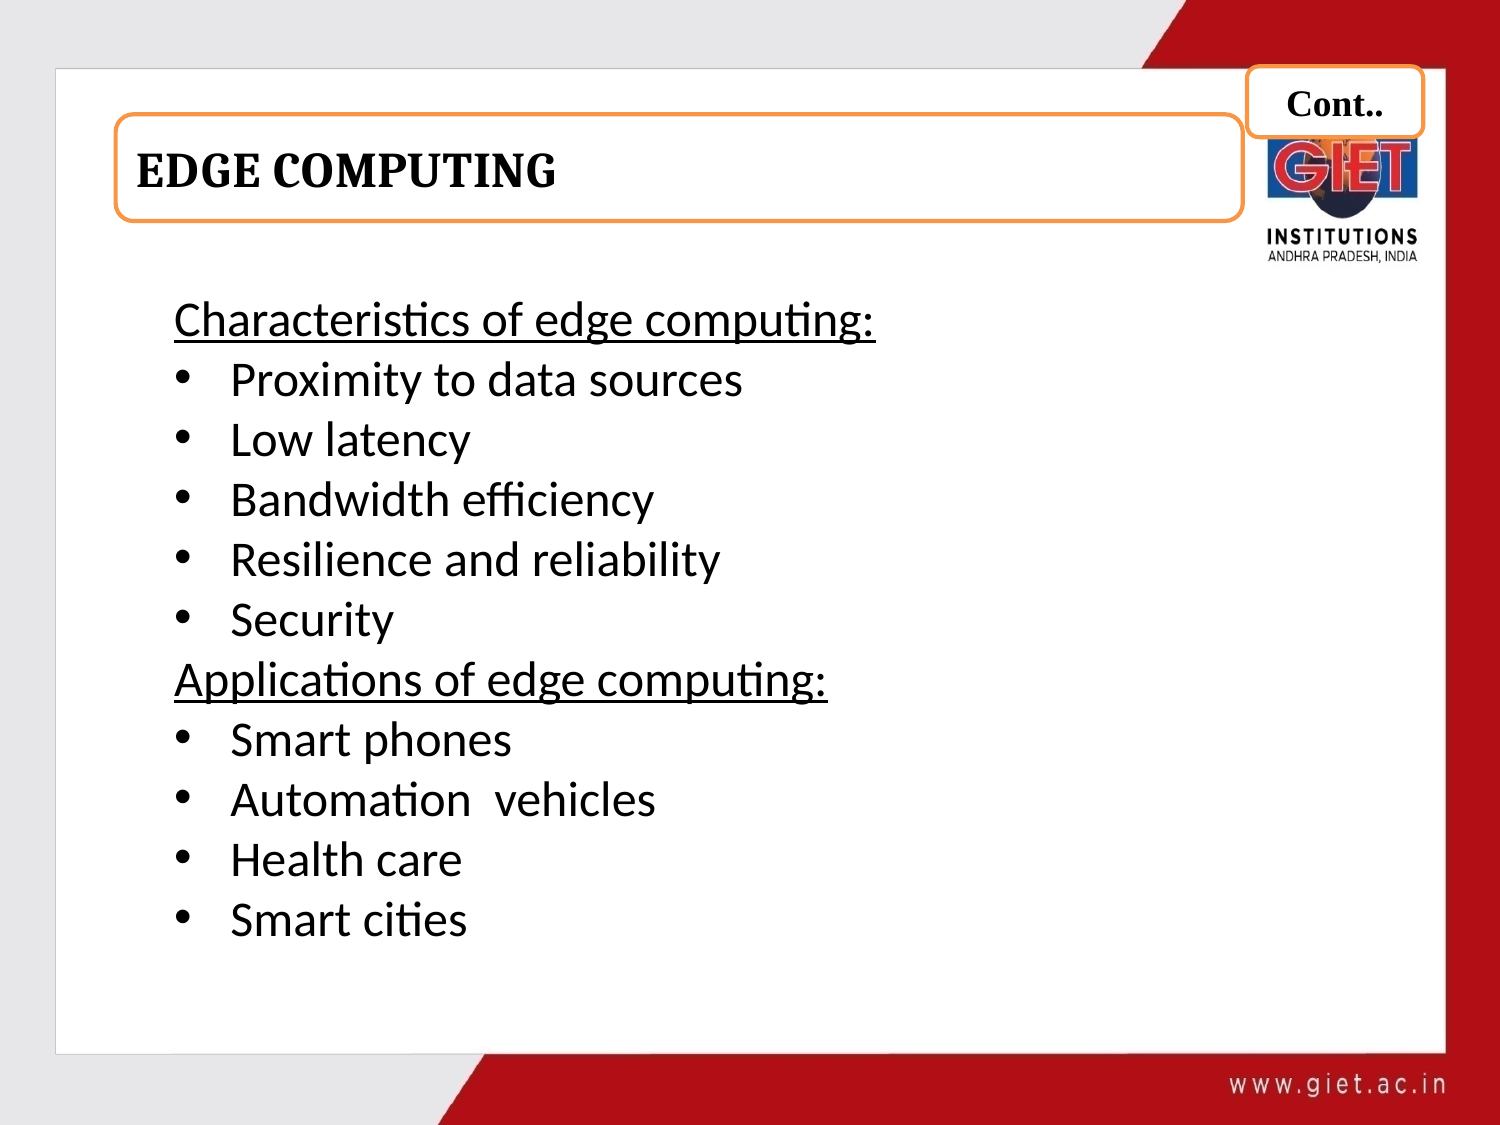

Cont..

EDGE COMPUTING

Characteristics of edge computing:
Proximity to data sources
Low latency
Bandwidth efficiency
Resilience and reliability
Security
Applications of edge computing:
Smart phones
Automation  vehicles
Health care
Smart cities